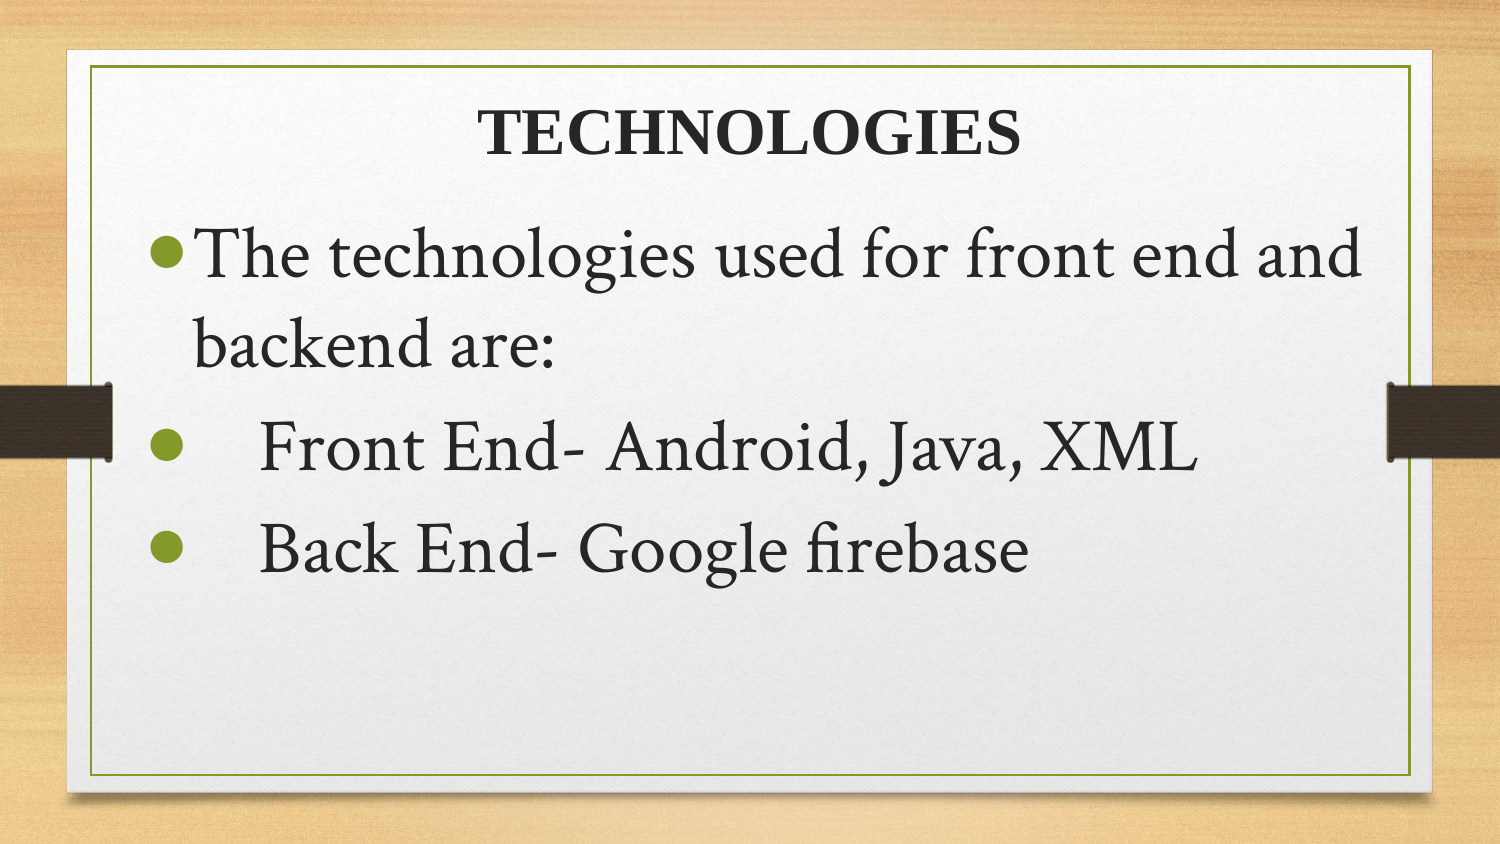

# TECHNOLOGIES
The technologies used for front end and backend are:
    Front End- Android, Java, XML
    Back End- Google firebase